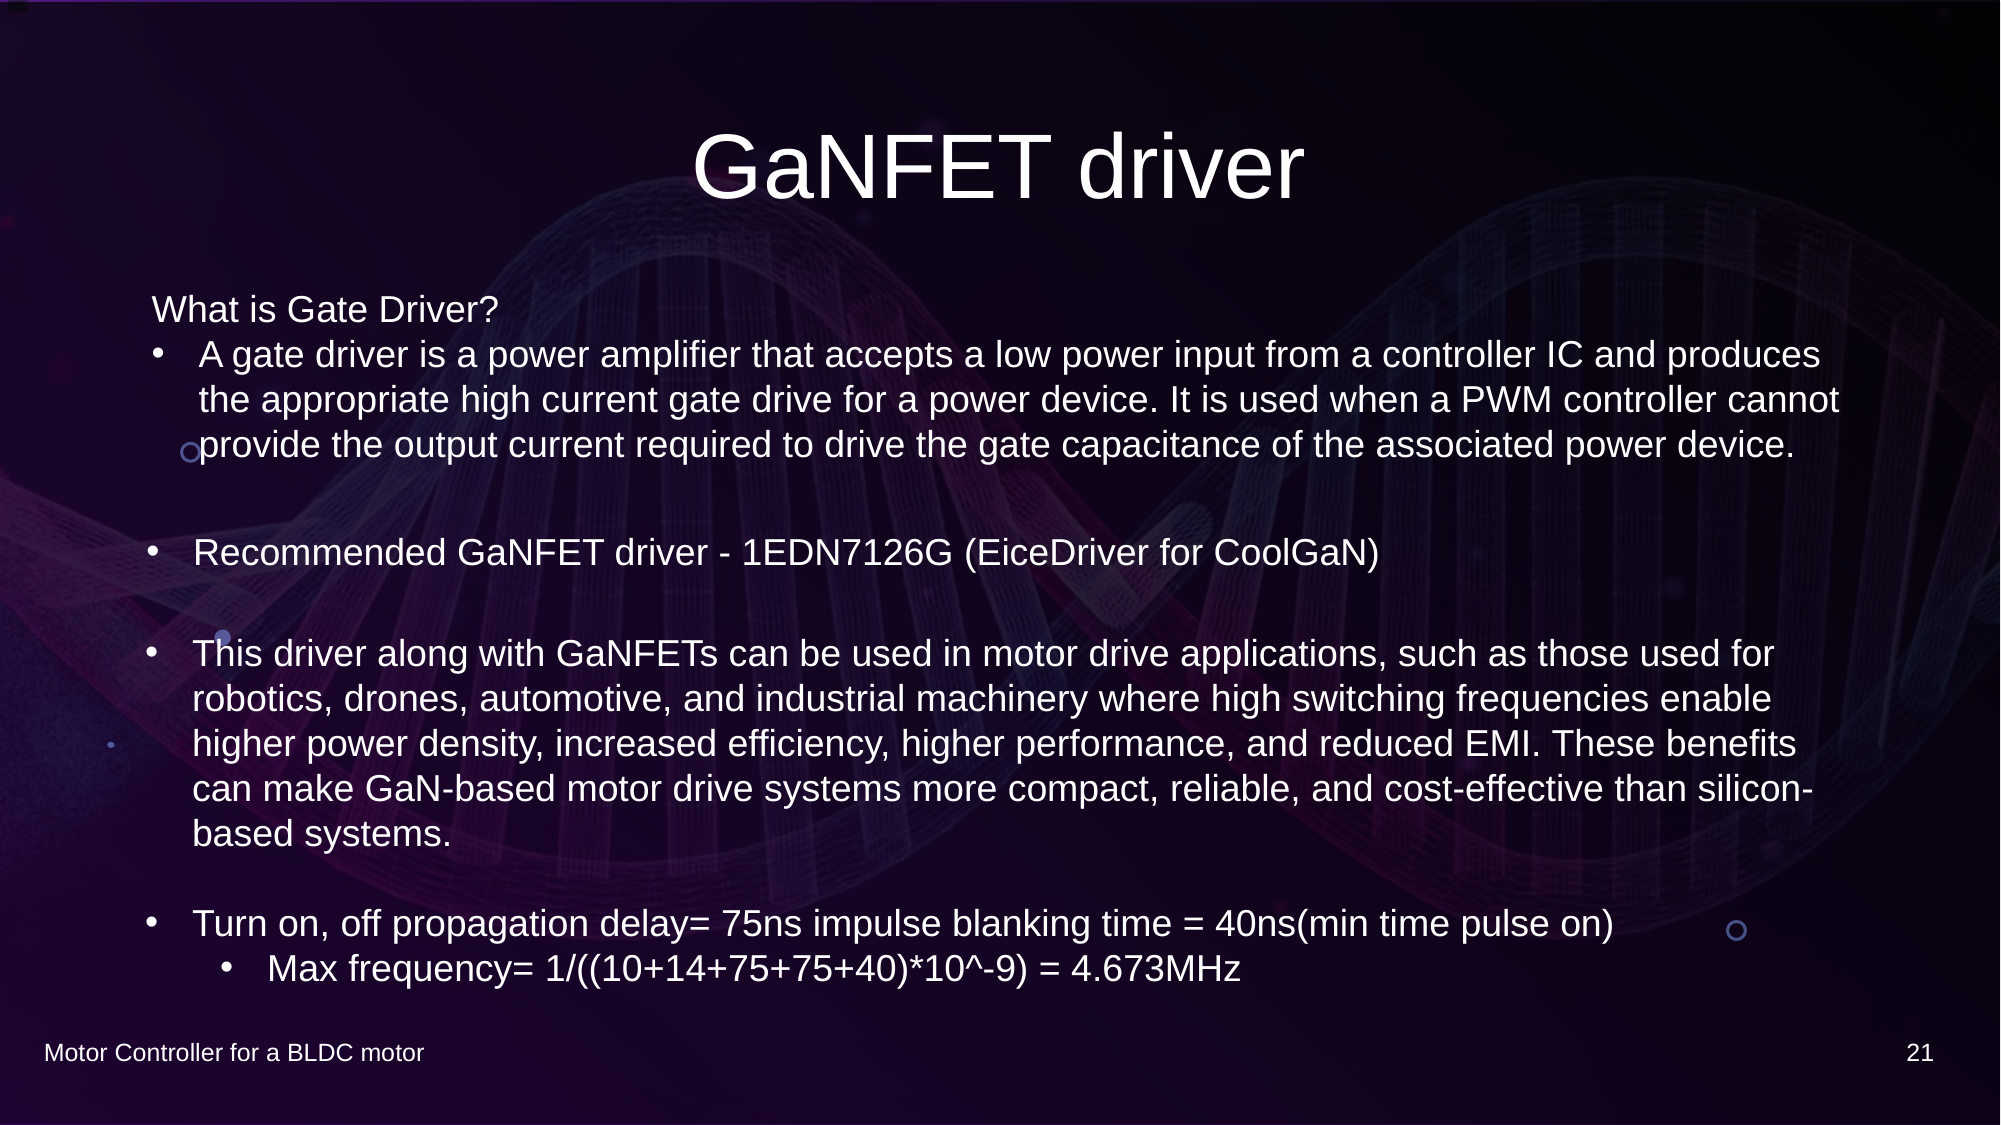

# GaNFET driver
What is Gate Driver?
A gate driver is a power amplifier that accepts a low power input from a controller IC and produces the appropriate high current gate drive for a power device. It is used when a PWM controller cannot provide the output current required to drive the gate capacitance of the associated power device.
Recommended GaNFET driver - 1EDN7126G (EiceDriver for CoolGaN)

This driver along with GaNFETs can be used in motor drive applications, such as those used for robotics, drones, automotive, and industrial machinery where high switching frequencies enable higher power density, increased efficiency, higher performance, and reduced EMI. These benefits can make GaN-based motor drive systems more compact, reliable, and cost-effective than silicon-based systems.

Turn on, off propagation delay= 75ns impulse blanking time = 40ns(min time pulse on)
Max frequency= 1/((10+14+75+75+40)*10^-9) = 4.673MHz

Motor Controller for a BLDC motor
21